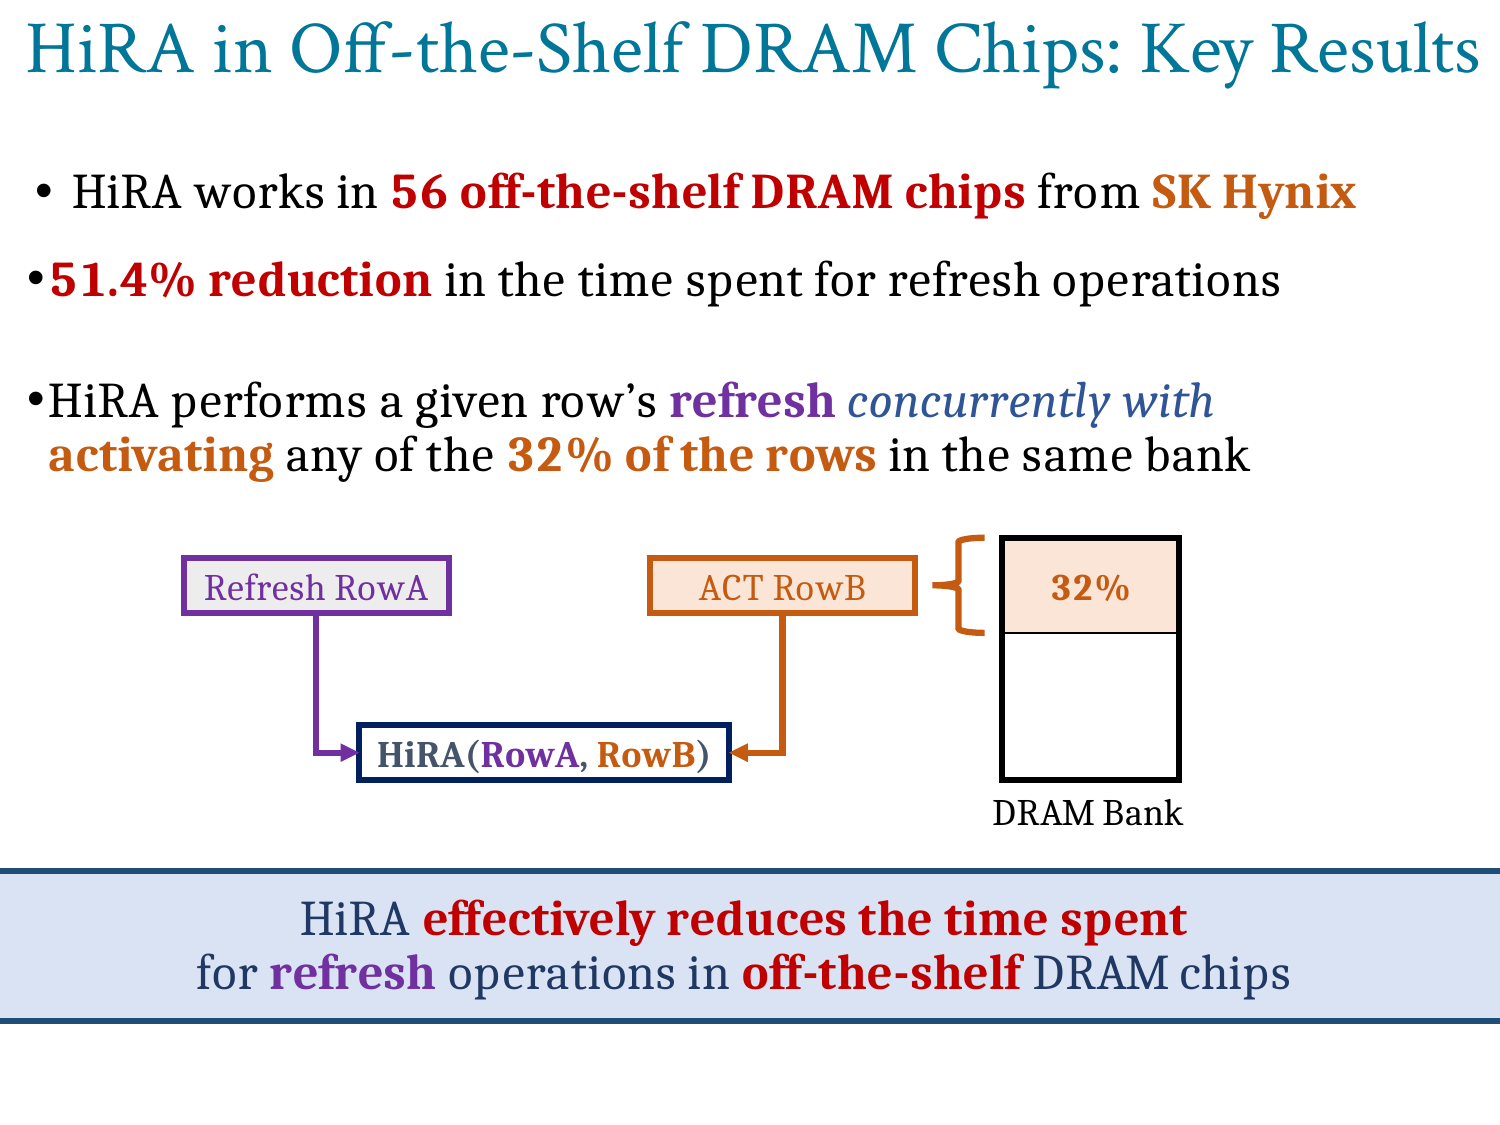

# HiRA in Off-the-Shelf DRAM Chips: Key Results
HiRA works in 56 off-the-shelf DRAM chips from SK Hynix

51.4% reduction in the time spent for refresh operations

HiRA performs a given row’s refresh concurrently with
activating any of the 32% of the rows in the same bank

32%
ACT RowB

DRAM Bank
Refresh RowA
HiRA(RowA, RowB)
HiRA effectively reduces the time spent
for refresh operations in off-the-shelf DRAM chips